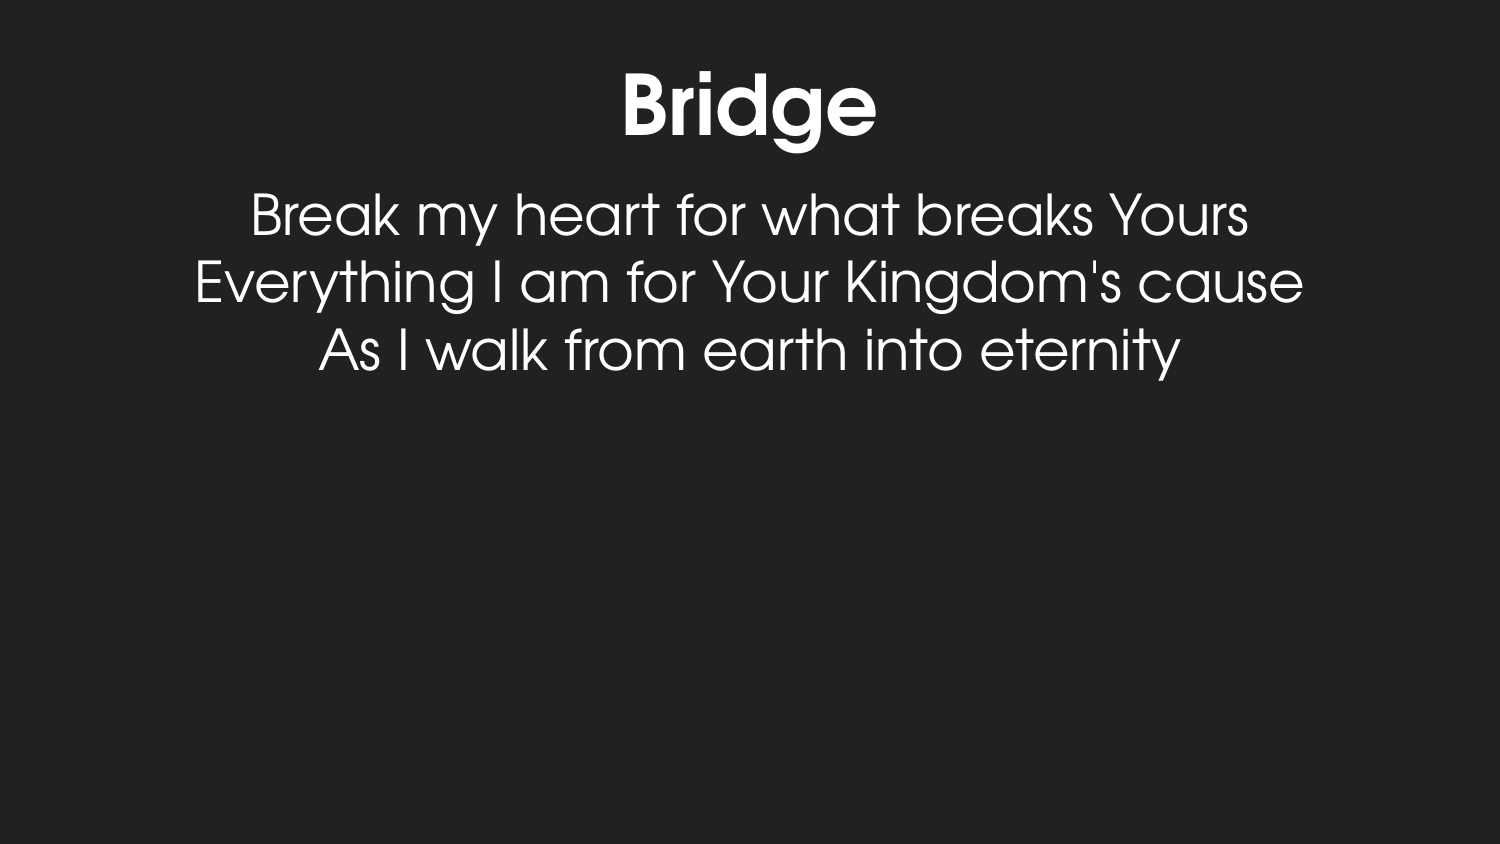

Bridge
Break my heart for what breaks Yours
Everything I am for Your Kingdom's cause
As I walk from earth into eternity